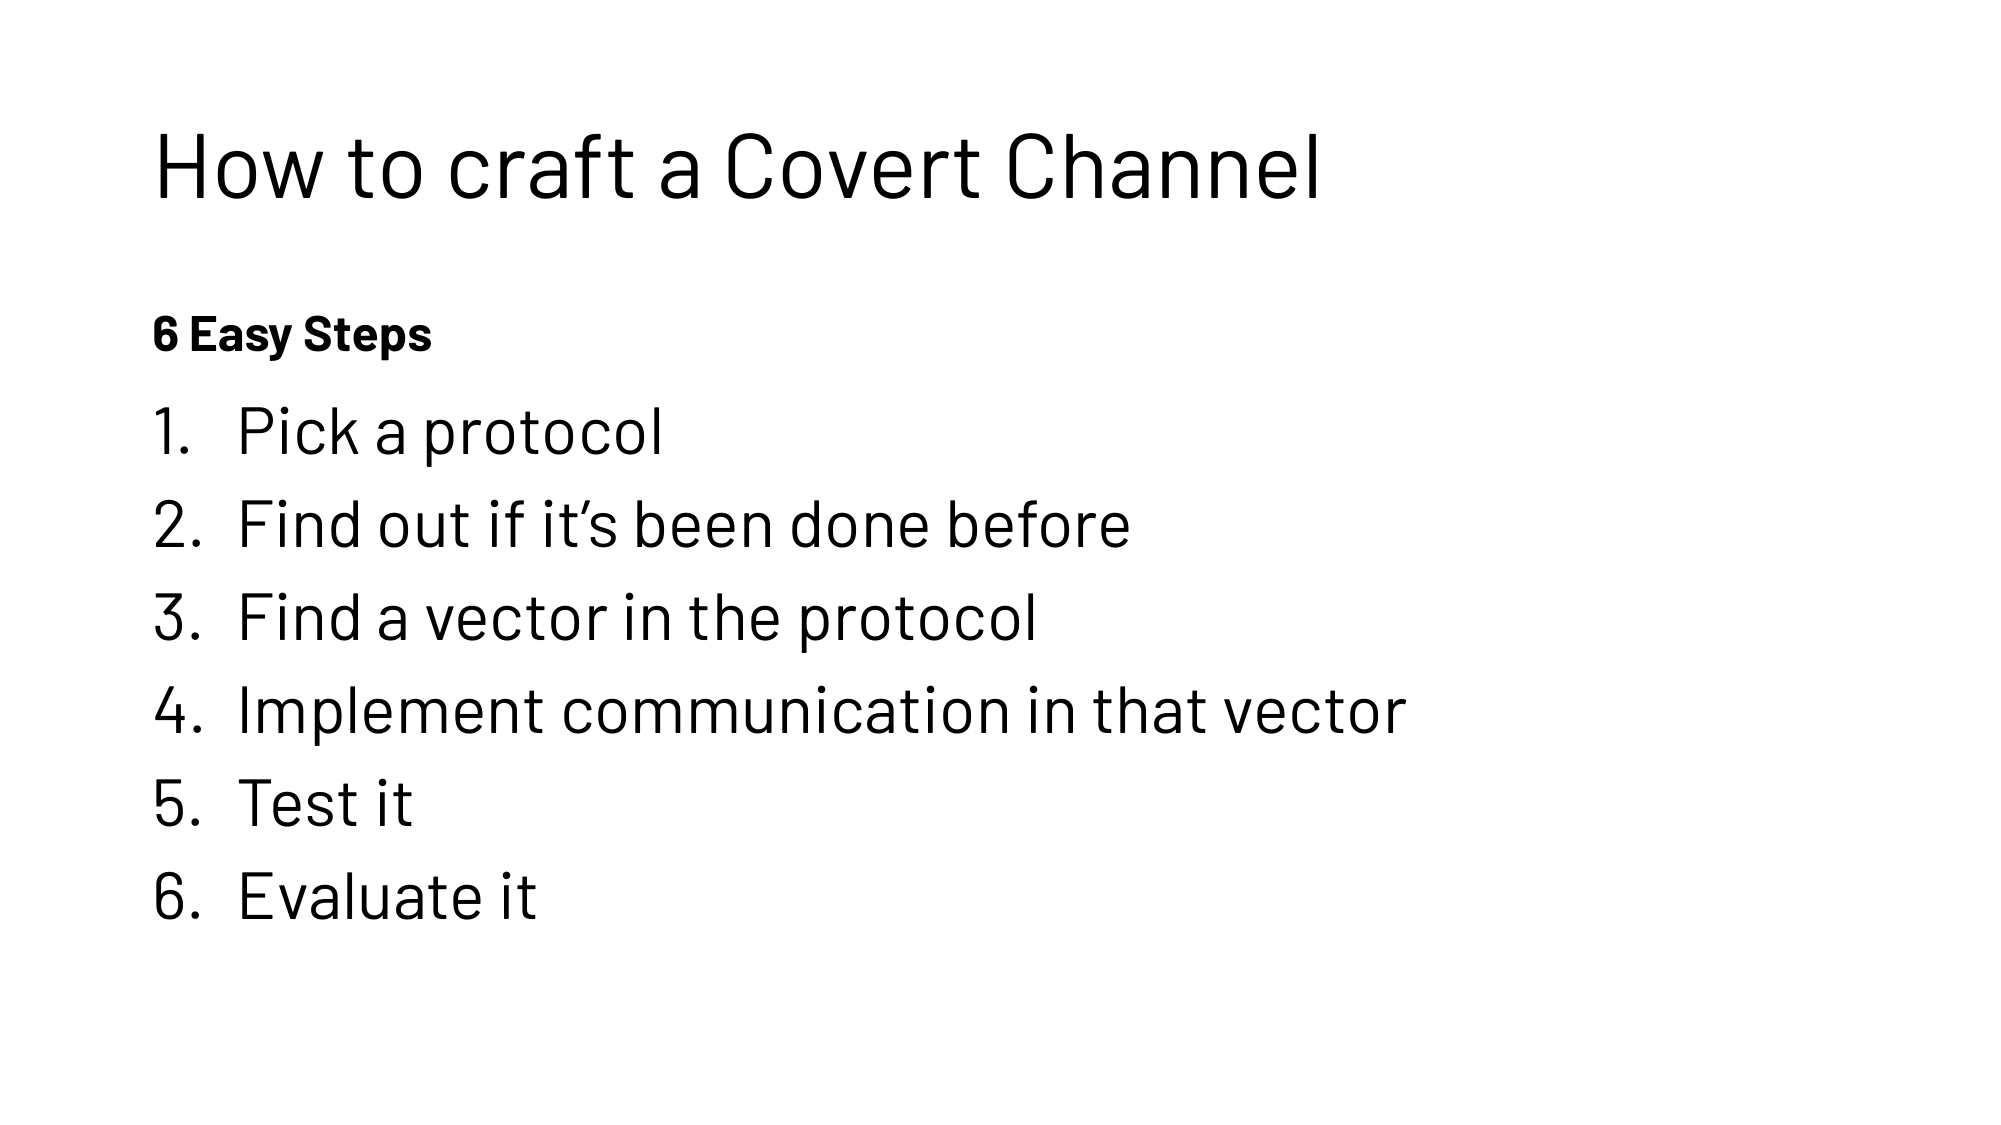

# How to craft a Covert Channel
6 Easy Steps
Pick a protocol
Find out if it’s been done before
Find a vector in the protocol
Implement communication in that vector
Test it
Evaluate it